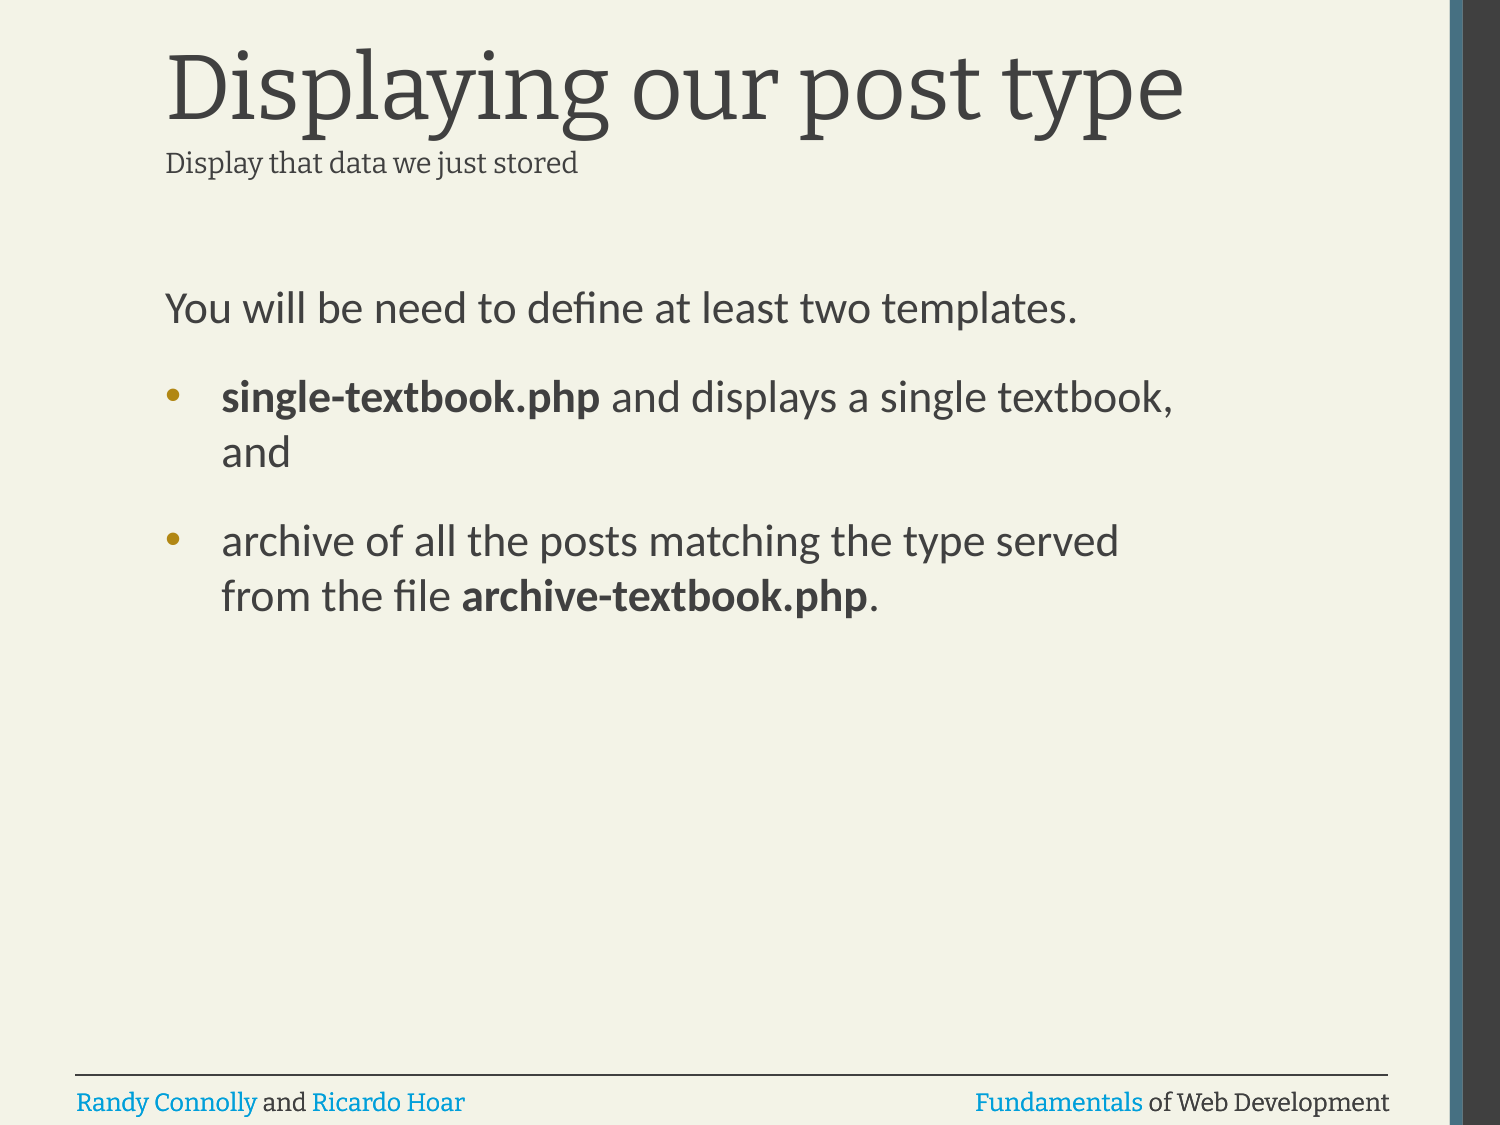

# Displaying our post type
Display that data we just stored
You will be need to define at least two templates.
single-textbook.php and displays a single textbook, and
archive of all the posts matching the type served from the file archive-textbook.php.